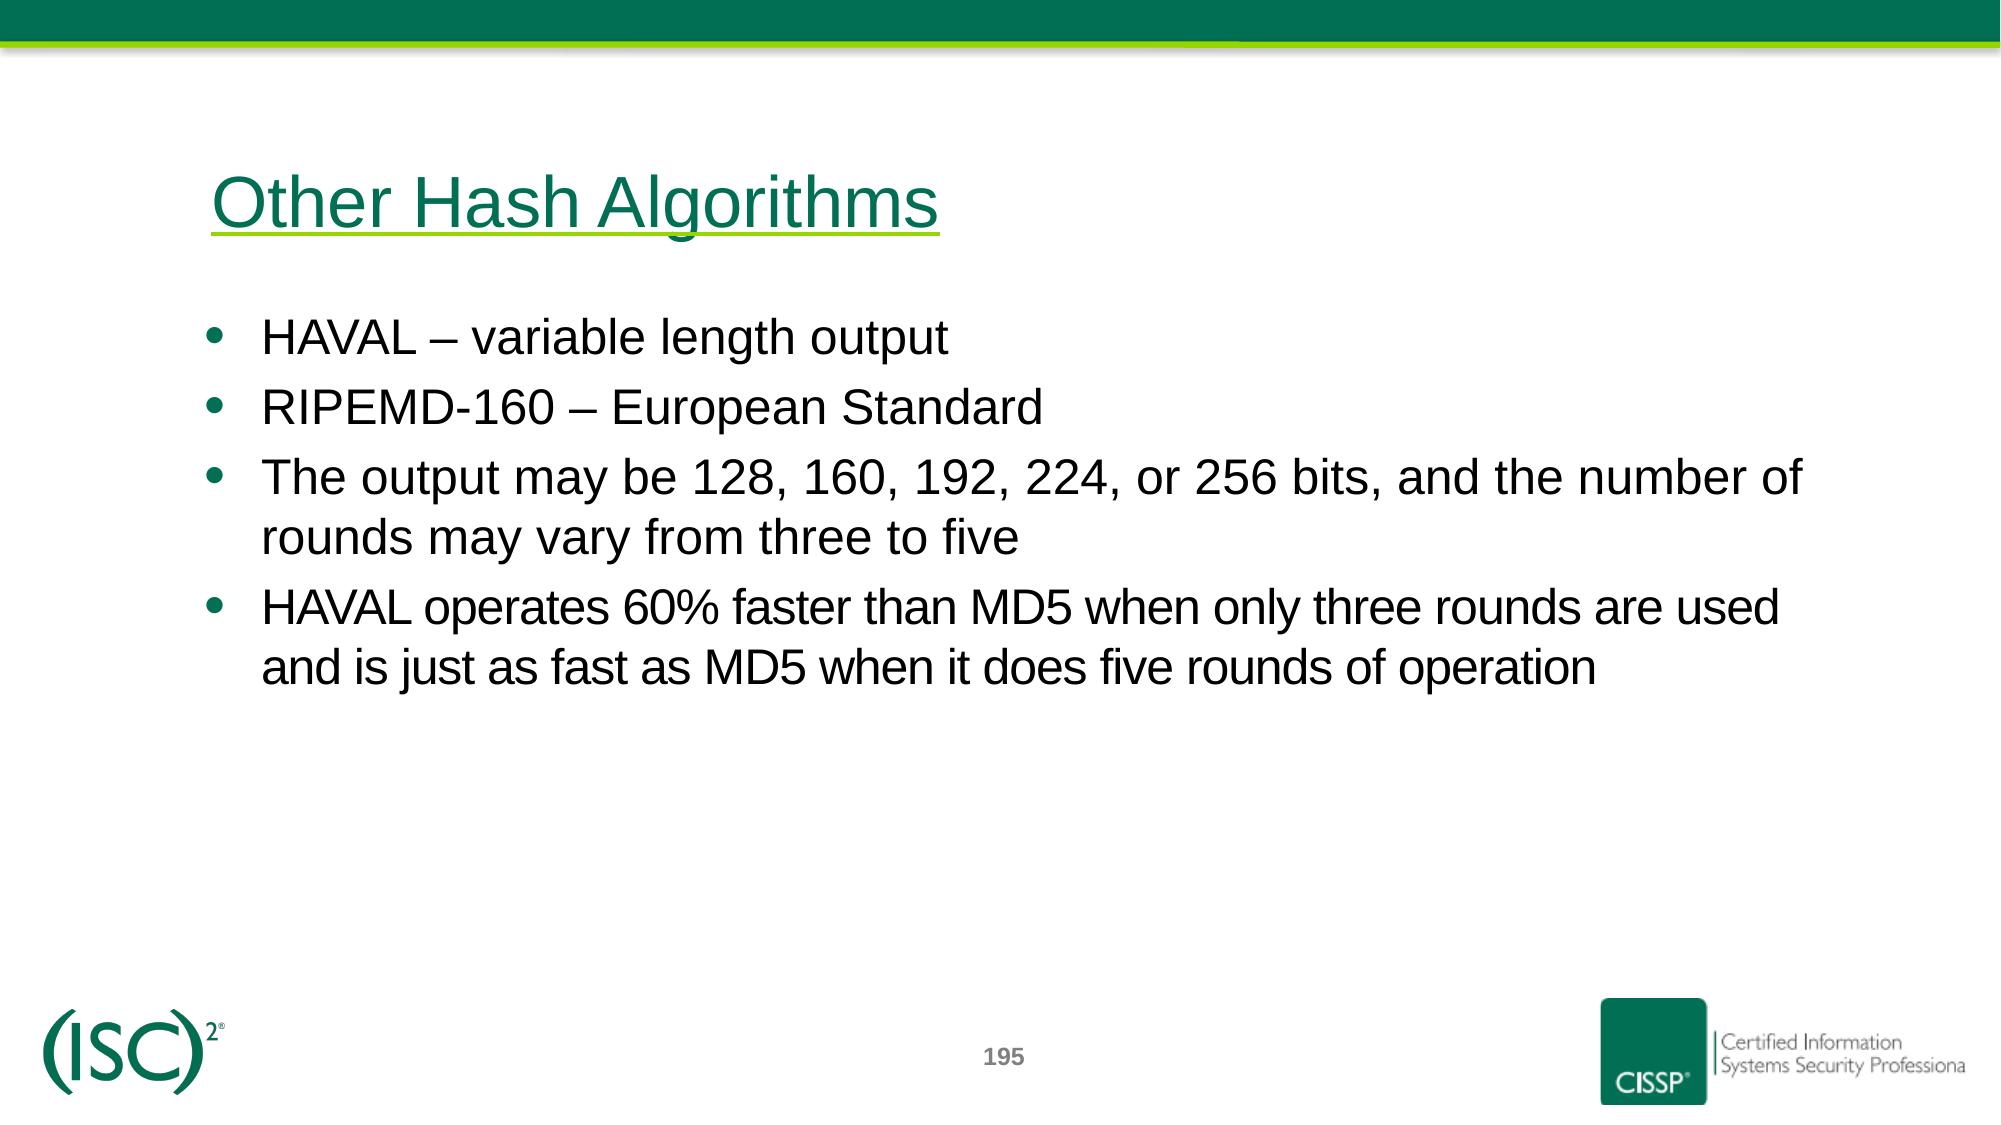

Other Hash Algorithms
HAVAL – variable length output
RIPEMD-160 – European Standard
The output may be 128, 160, 192, 224, or 256 bits, and the number of rounds may vary from three to five
HAVAL operates 60% faster than MD5 when only three rounds are used and is just as fast as MD5 when it does five rounds of operation